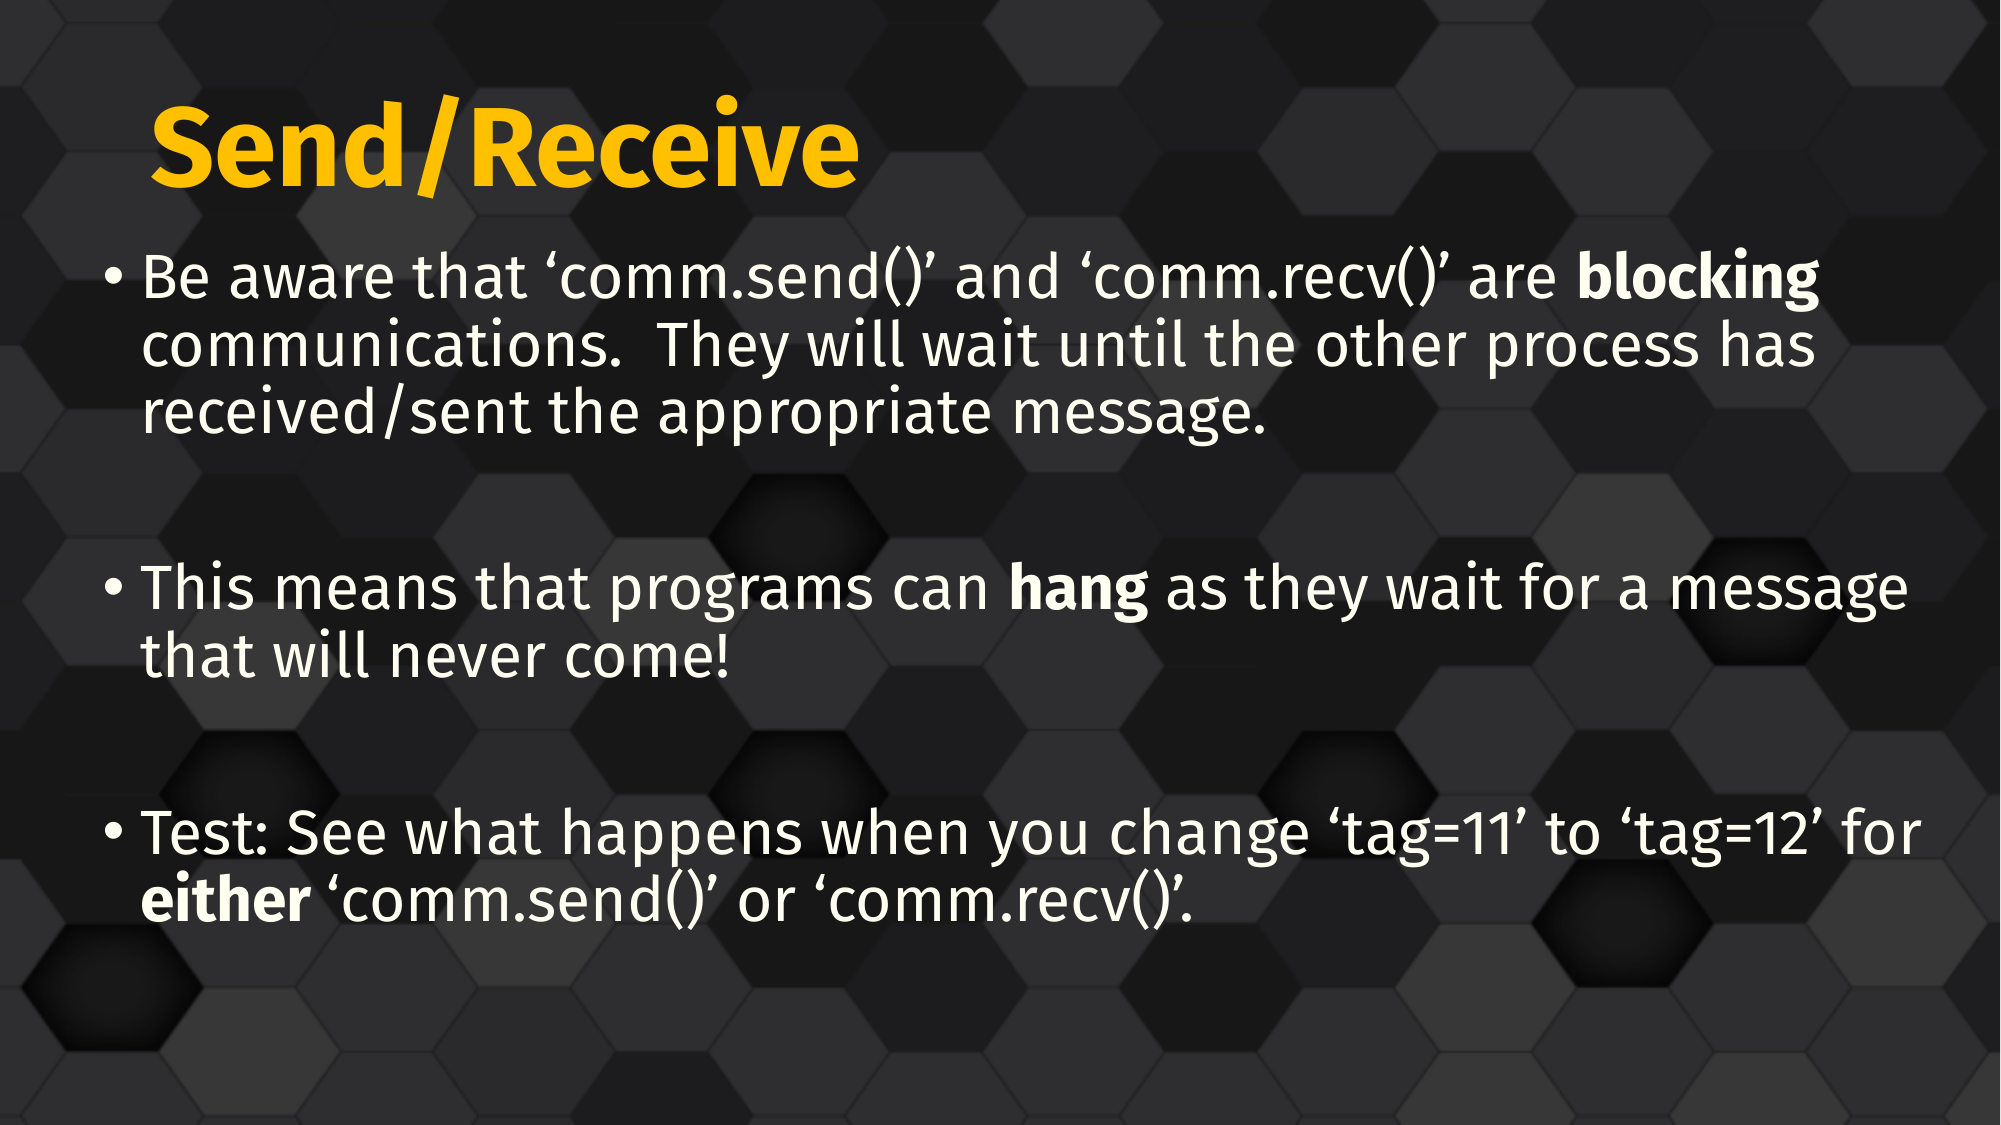

# Send/Receive
Be aware that ‘comm.send()’ and ‘comm.recv()’ are blocking communications.  They will wait until the other process has received/sent the appropriate message.

This means that programs can hang as they wait for a message that will never come!

Test: See what happens when you change ‘tag=11’ to ‘tag=12’ for either ‘comm.send()’ or ‘comm.recv()’.